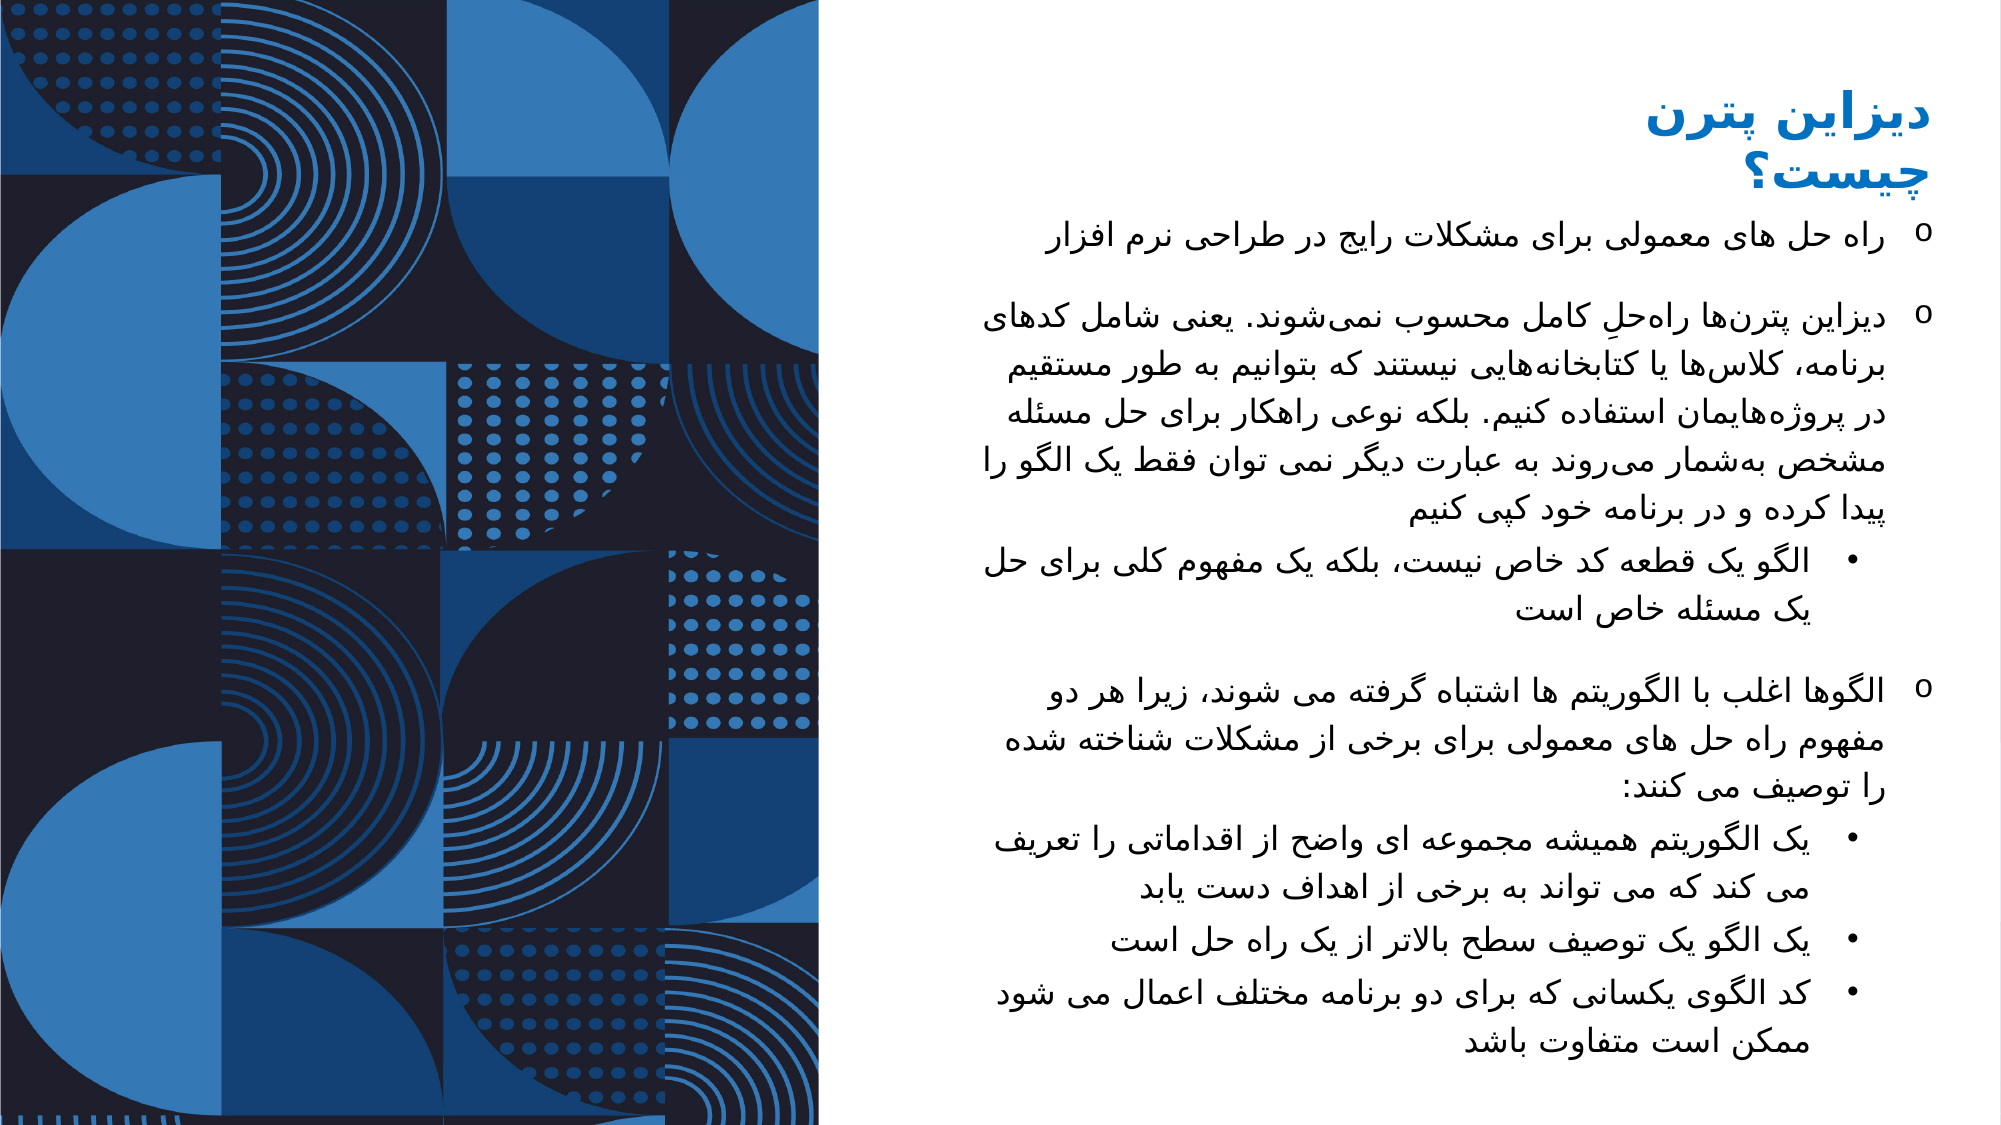

دیزاین پترن چیست؟
راه حل های معمولی برای مشکلات رایج در طراحی نرم افزار

دیزاین پترن‌ها راه‌حلِ کامل محسوب نمی‌شوند. یعنی شامل کدهای برنامه، کلاس‌ها یا کتابخانه‌هایی نیستند که بتوانیم به طور مستقیم در پروژه‌هایمان استفاده کنیم. بلکه نوعی راهکار برای حل مسئله مشخص به‌شمار می‌روند به عبارت دیگر نمی توان فقط یک الگو را پیدا کرده و در برنامه خود کپی کنیم
الگو یک قطعه کد خاص نیست، بلکه یک مفهوم کلی برای حل یک مسئله خاص است

الگوها اغلب با الگوریتم ها اشتباه گرفته می شوند، زیرا هر دو مفهوم راه حل های معمولی برای برخی از مشکلات شناخته شده را توصیف می کنند:
یک الگوریتم همیشه مجموعه ای واضح از اقداماتی را تعریف می کند که می تواند به برخی از اهداف دست یابد
یک الگو یک توصیف سطح بالاتر از یک راه حل است
کد الگوی یکسانی که برای دو برنامه مختلف اعمال می شود ممکن است متفاوت باشد